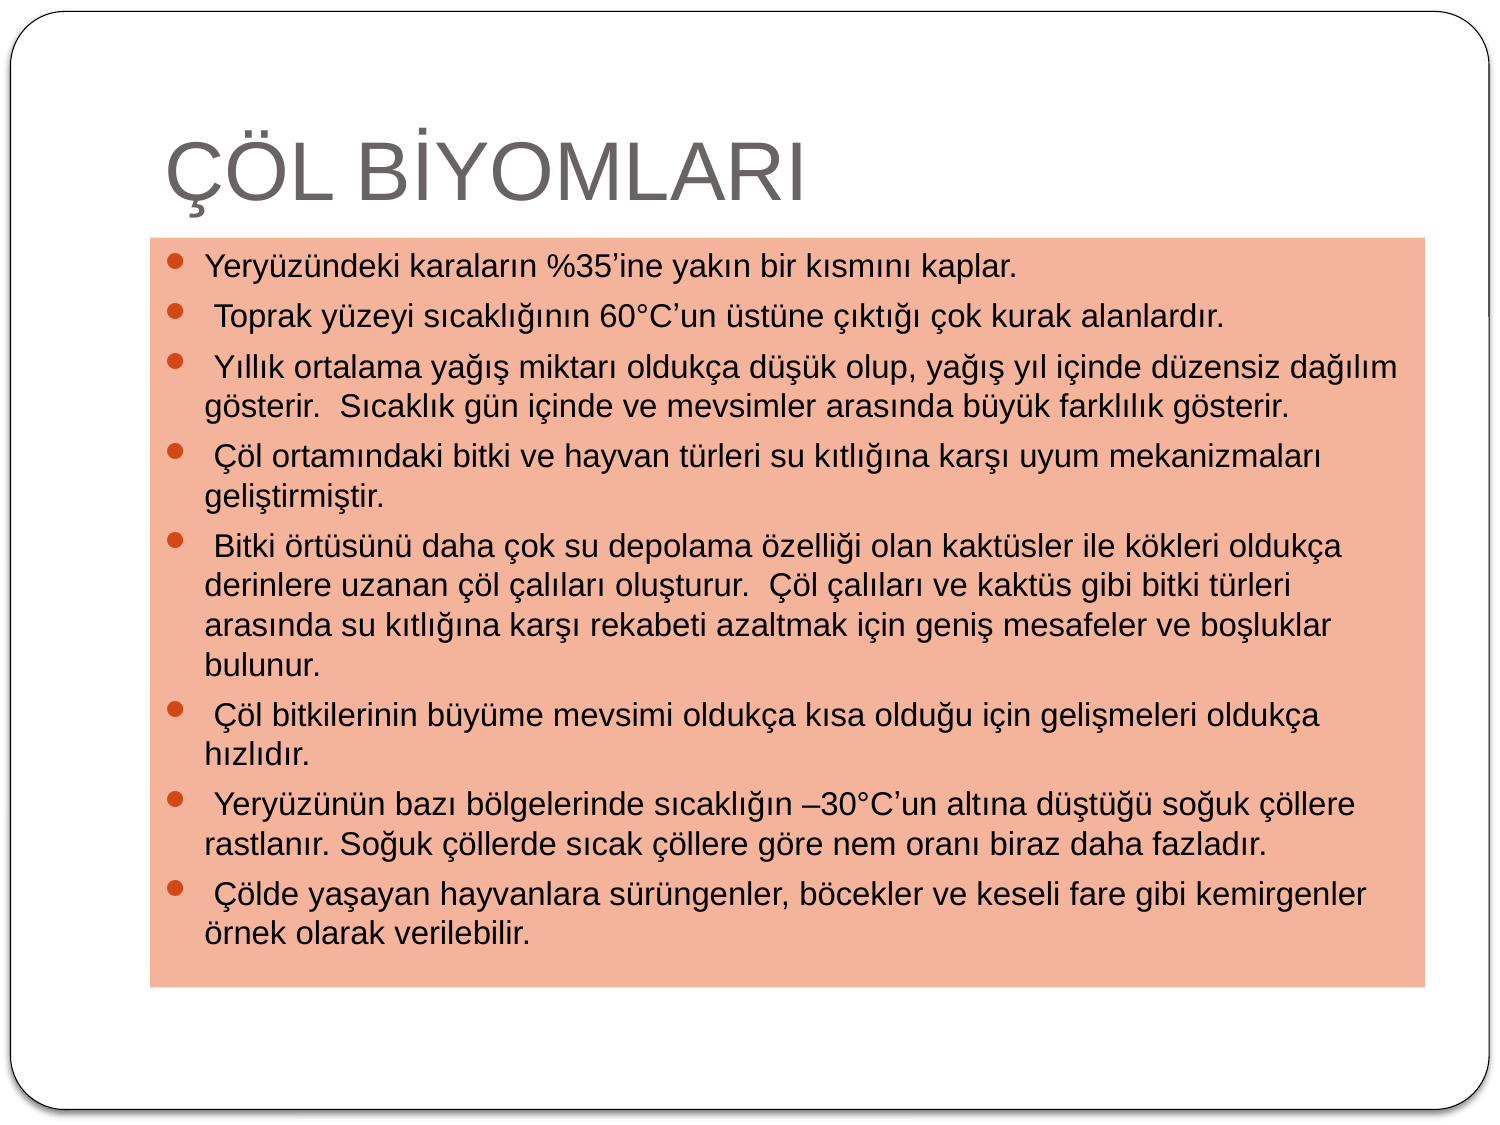

# ÇÖL BİYOMLARI
Yeryüzündeki karaların %35ʼine yakın bir kısmını kaplar.
 Toprak yüzeyi sıcaklığının 60°Cʼun üstüne çıktığı çok kurak alanlardır.
 Yıllık ortalama yağış miktarı oldukça düşük olup, yağış yıl içinde düzensiz dağılım gösterir.  Sıcaklık gün içinde ve mevsimler arasında büyük farklılık gösterir.
 Çöl ortamındaki bitki ve hayvan türleri su kıtlığına karşı uyum mekanizmaları geliştirmiştir.
 Bitki örtüsünü daha çok su depolama özelliği olan kaktüsler ile kökleri oldukça derinlere uzanan çöl çalıları oluşturur.  Çöl çalıları ve kaktüs gibi bitki türleri arasında su kıtlığına karşı rekabeti azaltmak için geniş mesafeler ve boşluklar bulunur.
 Çöl bitkilerinin büyüme mevsimi oldukça kısa olduğu için gelişmeleri oldukça hızlıdır.
 Yeryüzünün bazı bölgelerinde sıcaklığın –30°Cʼun altına düştüğü soğuk çöllere rastlanır. Soğuk çöllerde sıcak çöllere göre nem oranı biraz daha fazladır.
 Çölde yaşayan hayvanlara sürüngenler, böcekler ve keseli fare gibi kemirgenler örnek olarak verilebilir.